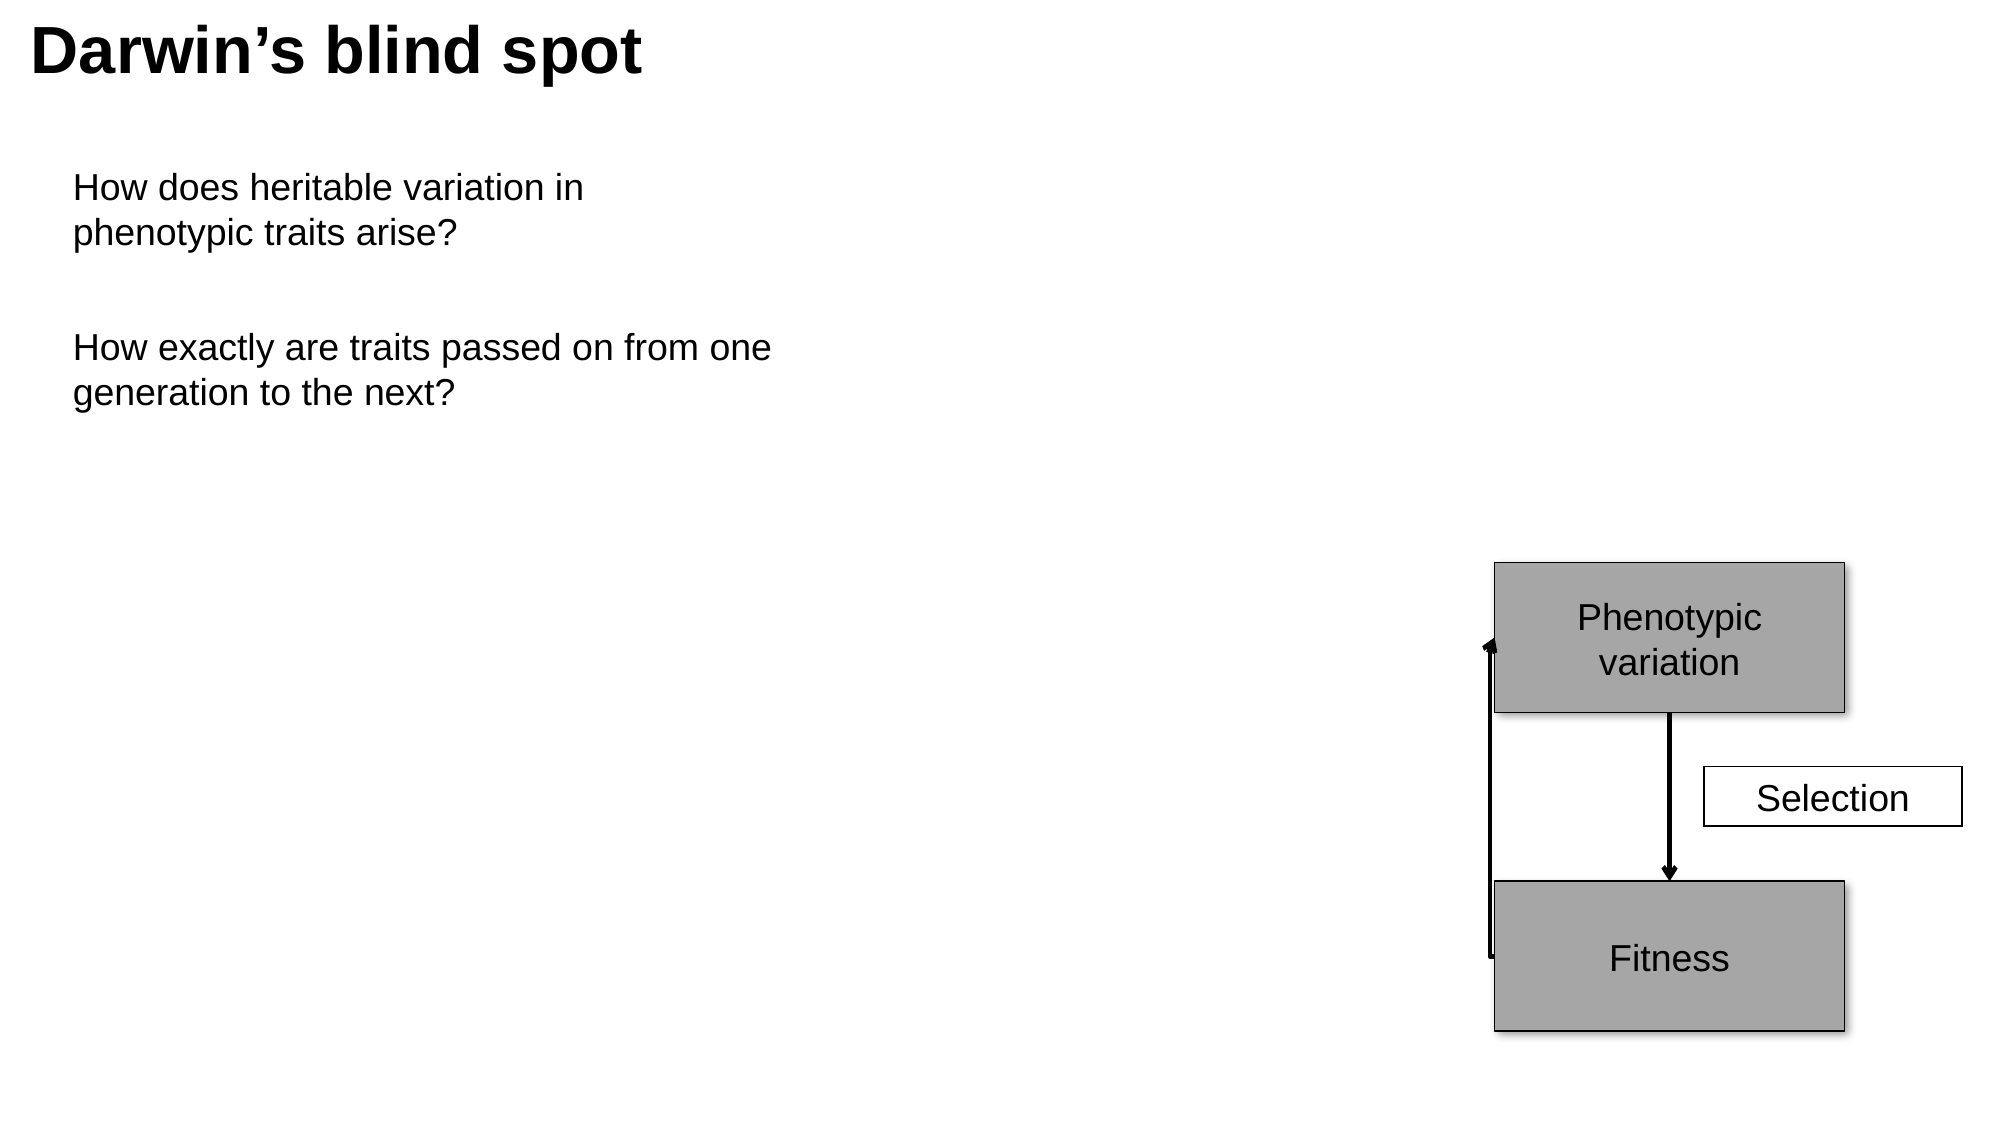

Darwin’s blind spot
How does heritable variation in phenotypic traits arise?

How exactly are traits passed on from one generation to the next?
Phenotypic variation
Selection
Fitness